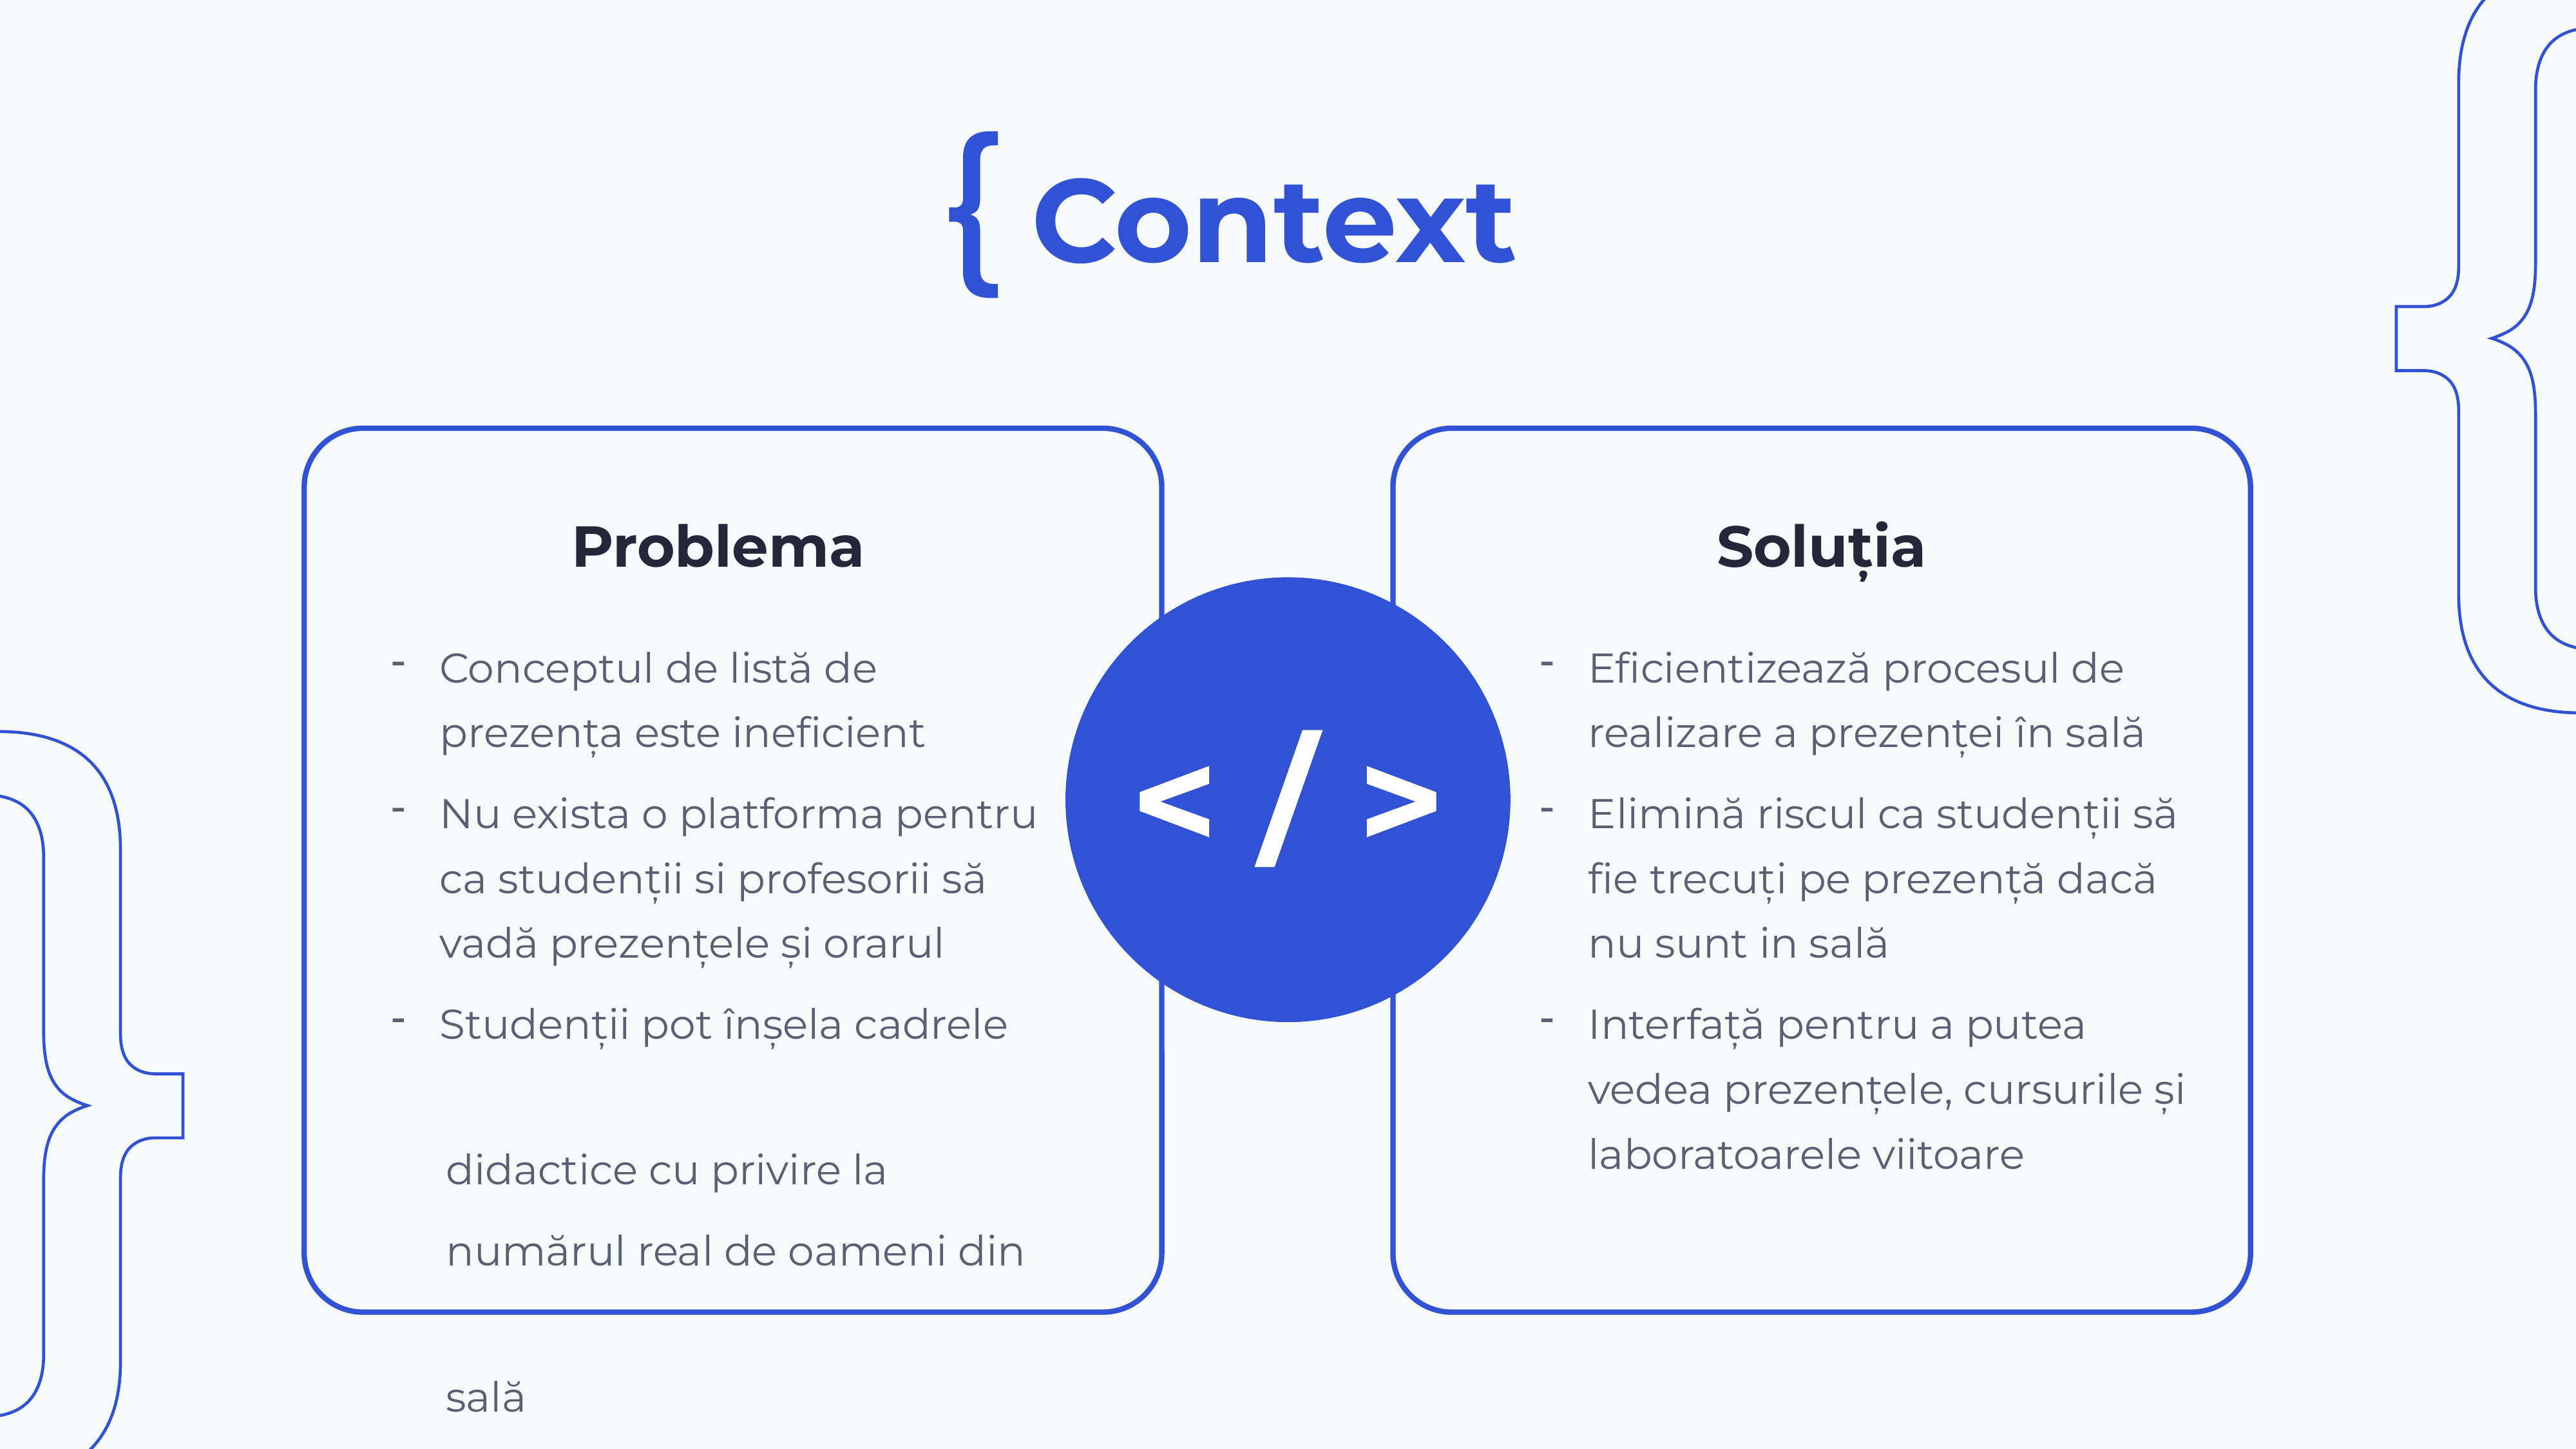

Context

Problema
Soluția

Conceptul de listă de prezența este ineficient
Nu exista o platforma pentru ca studenții si profesorii să vadă prezențele și orarul
Studenții pot înșela cadrele
     didactice cu privire la
     numărul real de oameni din
     sală

Eficientizează procesul de realizare a prezenței în sală
Elimină riscul ca studenții să fie trecuți pe prezență dacă nu sunt in sală
Interfață pentru a putea vedea prezențele, cursurile și laboratoarele viitoare